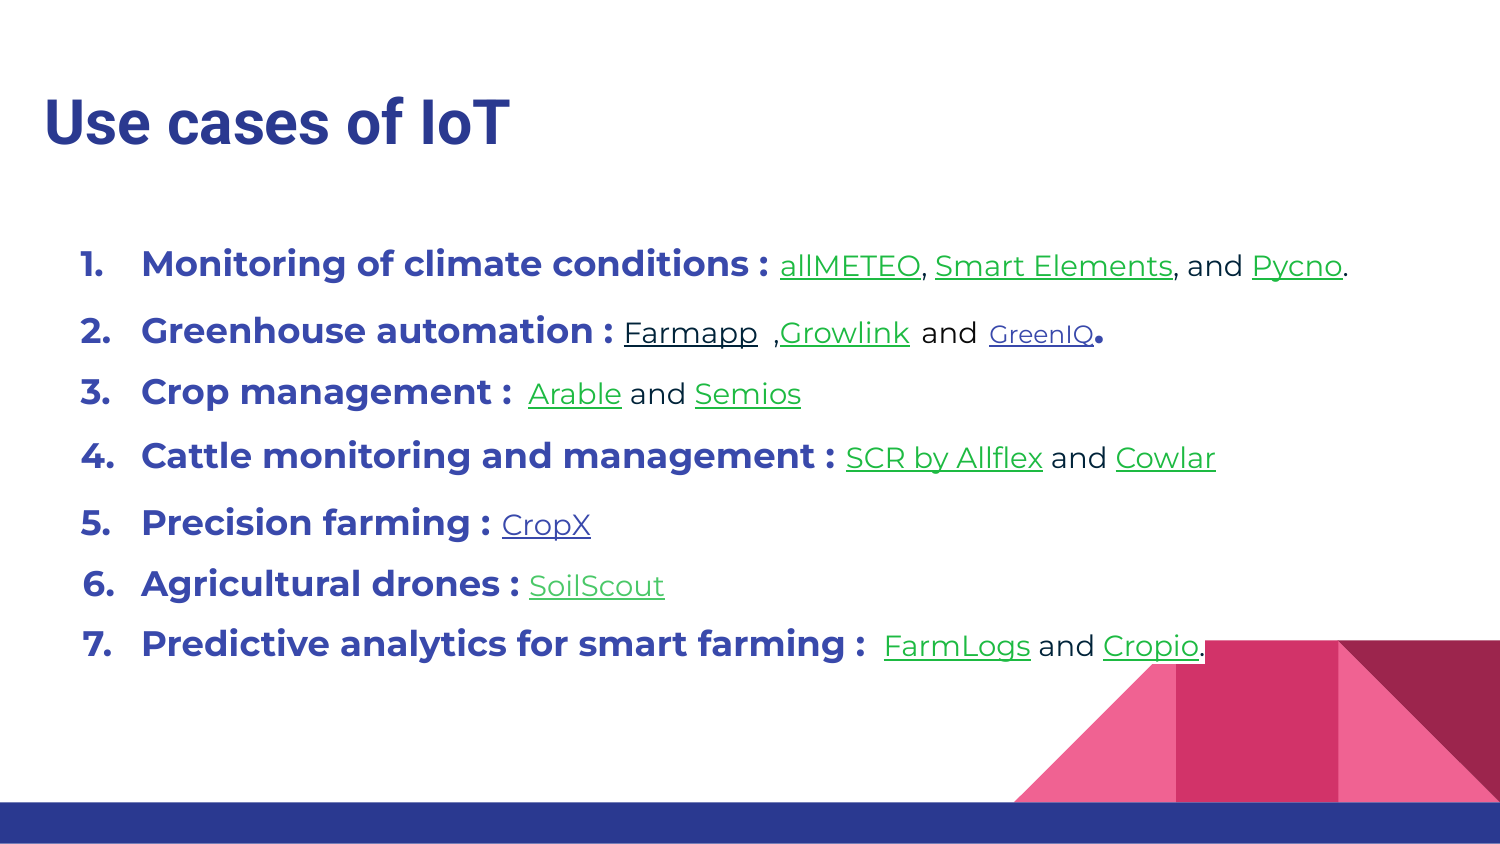

# Use cases of IoT

Monitoring of climate conditions : allMETEO, Smart Elements, and Pycno.
Greenhouse automation : Farmapp  ,Growlink and GreenIQ.
Crop management :  Arable and Semios
Cattle monitoring and management : SCR by Allflex and Cowlar
Precision farming : CropX
Agricultural drones : SoilScout
Predictive analytics for smart farming :  FarmLogs and Cropio.